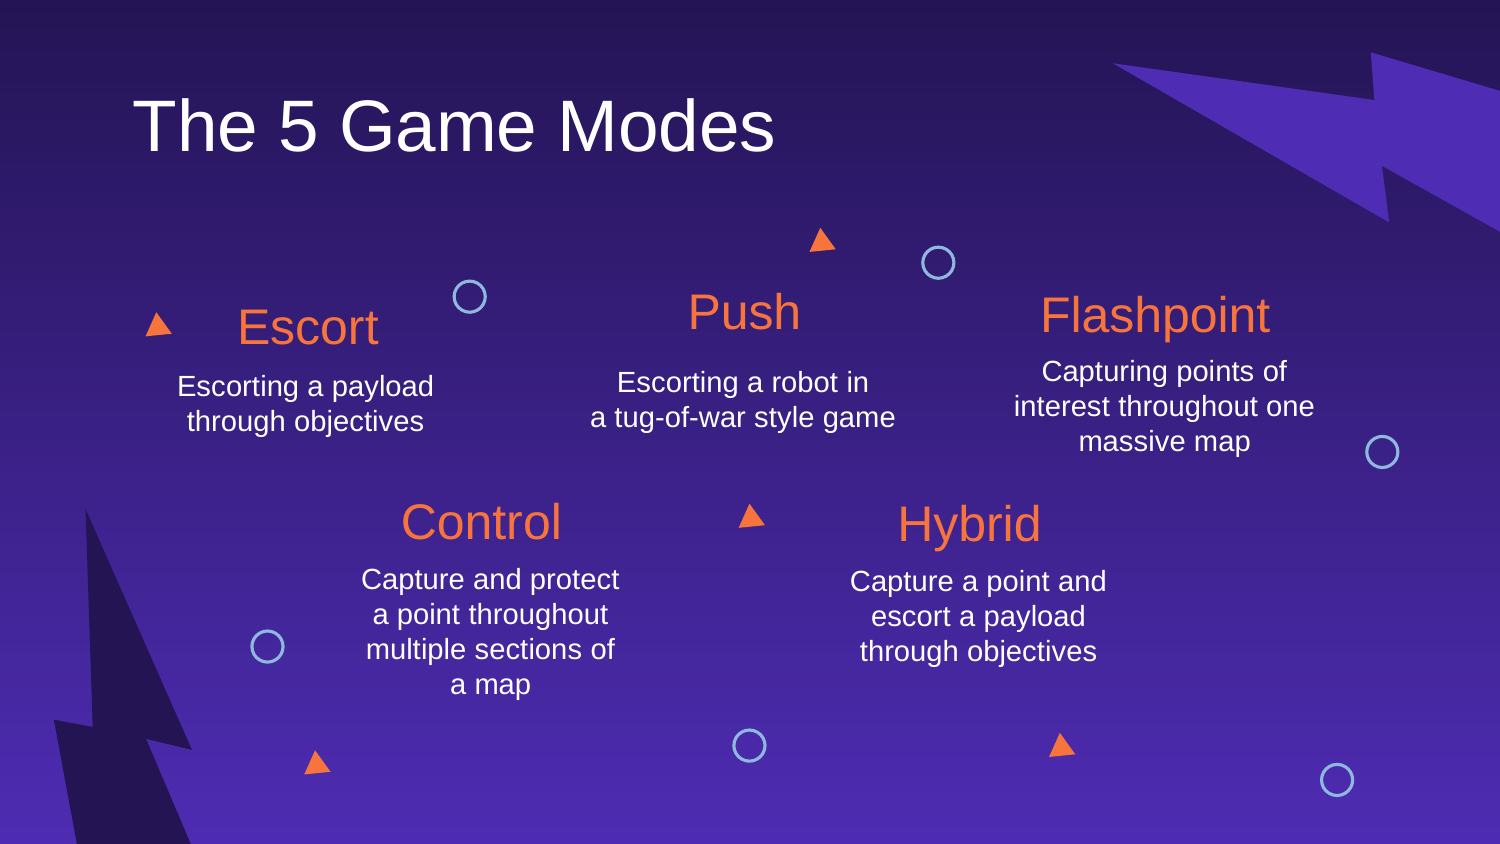

The 5 Game Modes

Push
Flashpoint

# Escort

Escorting a payload
through objectives
Capturing points of
interest throughout one
massive map
Escorting a robot in
a tug-of-war style game

Control
Hybrid

Capture a point and
escort a payload
through objectives

Capture and protect
a point throughout
multiple sections of
a map